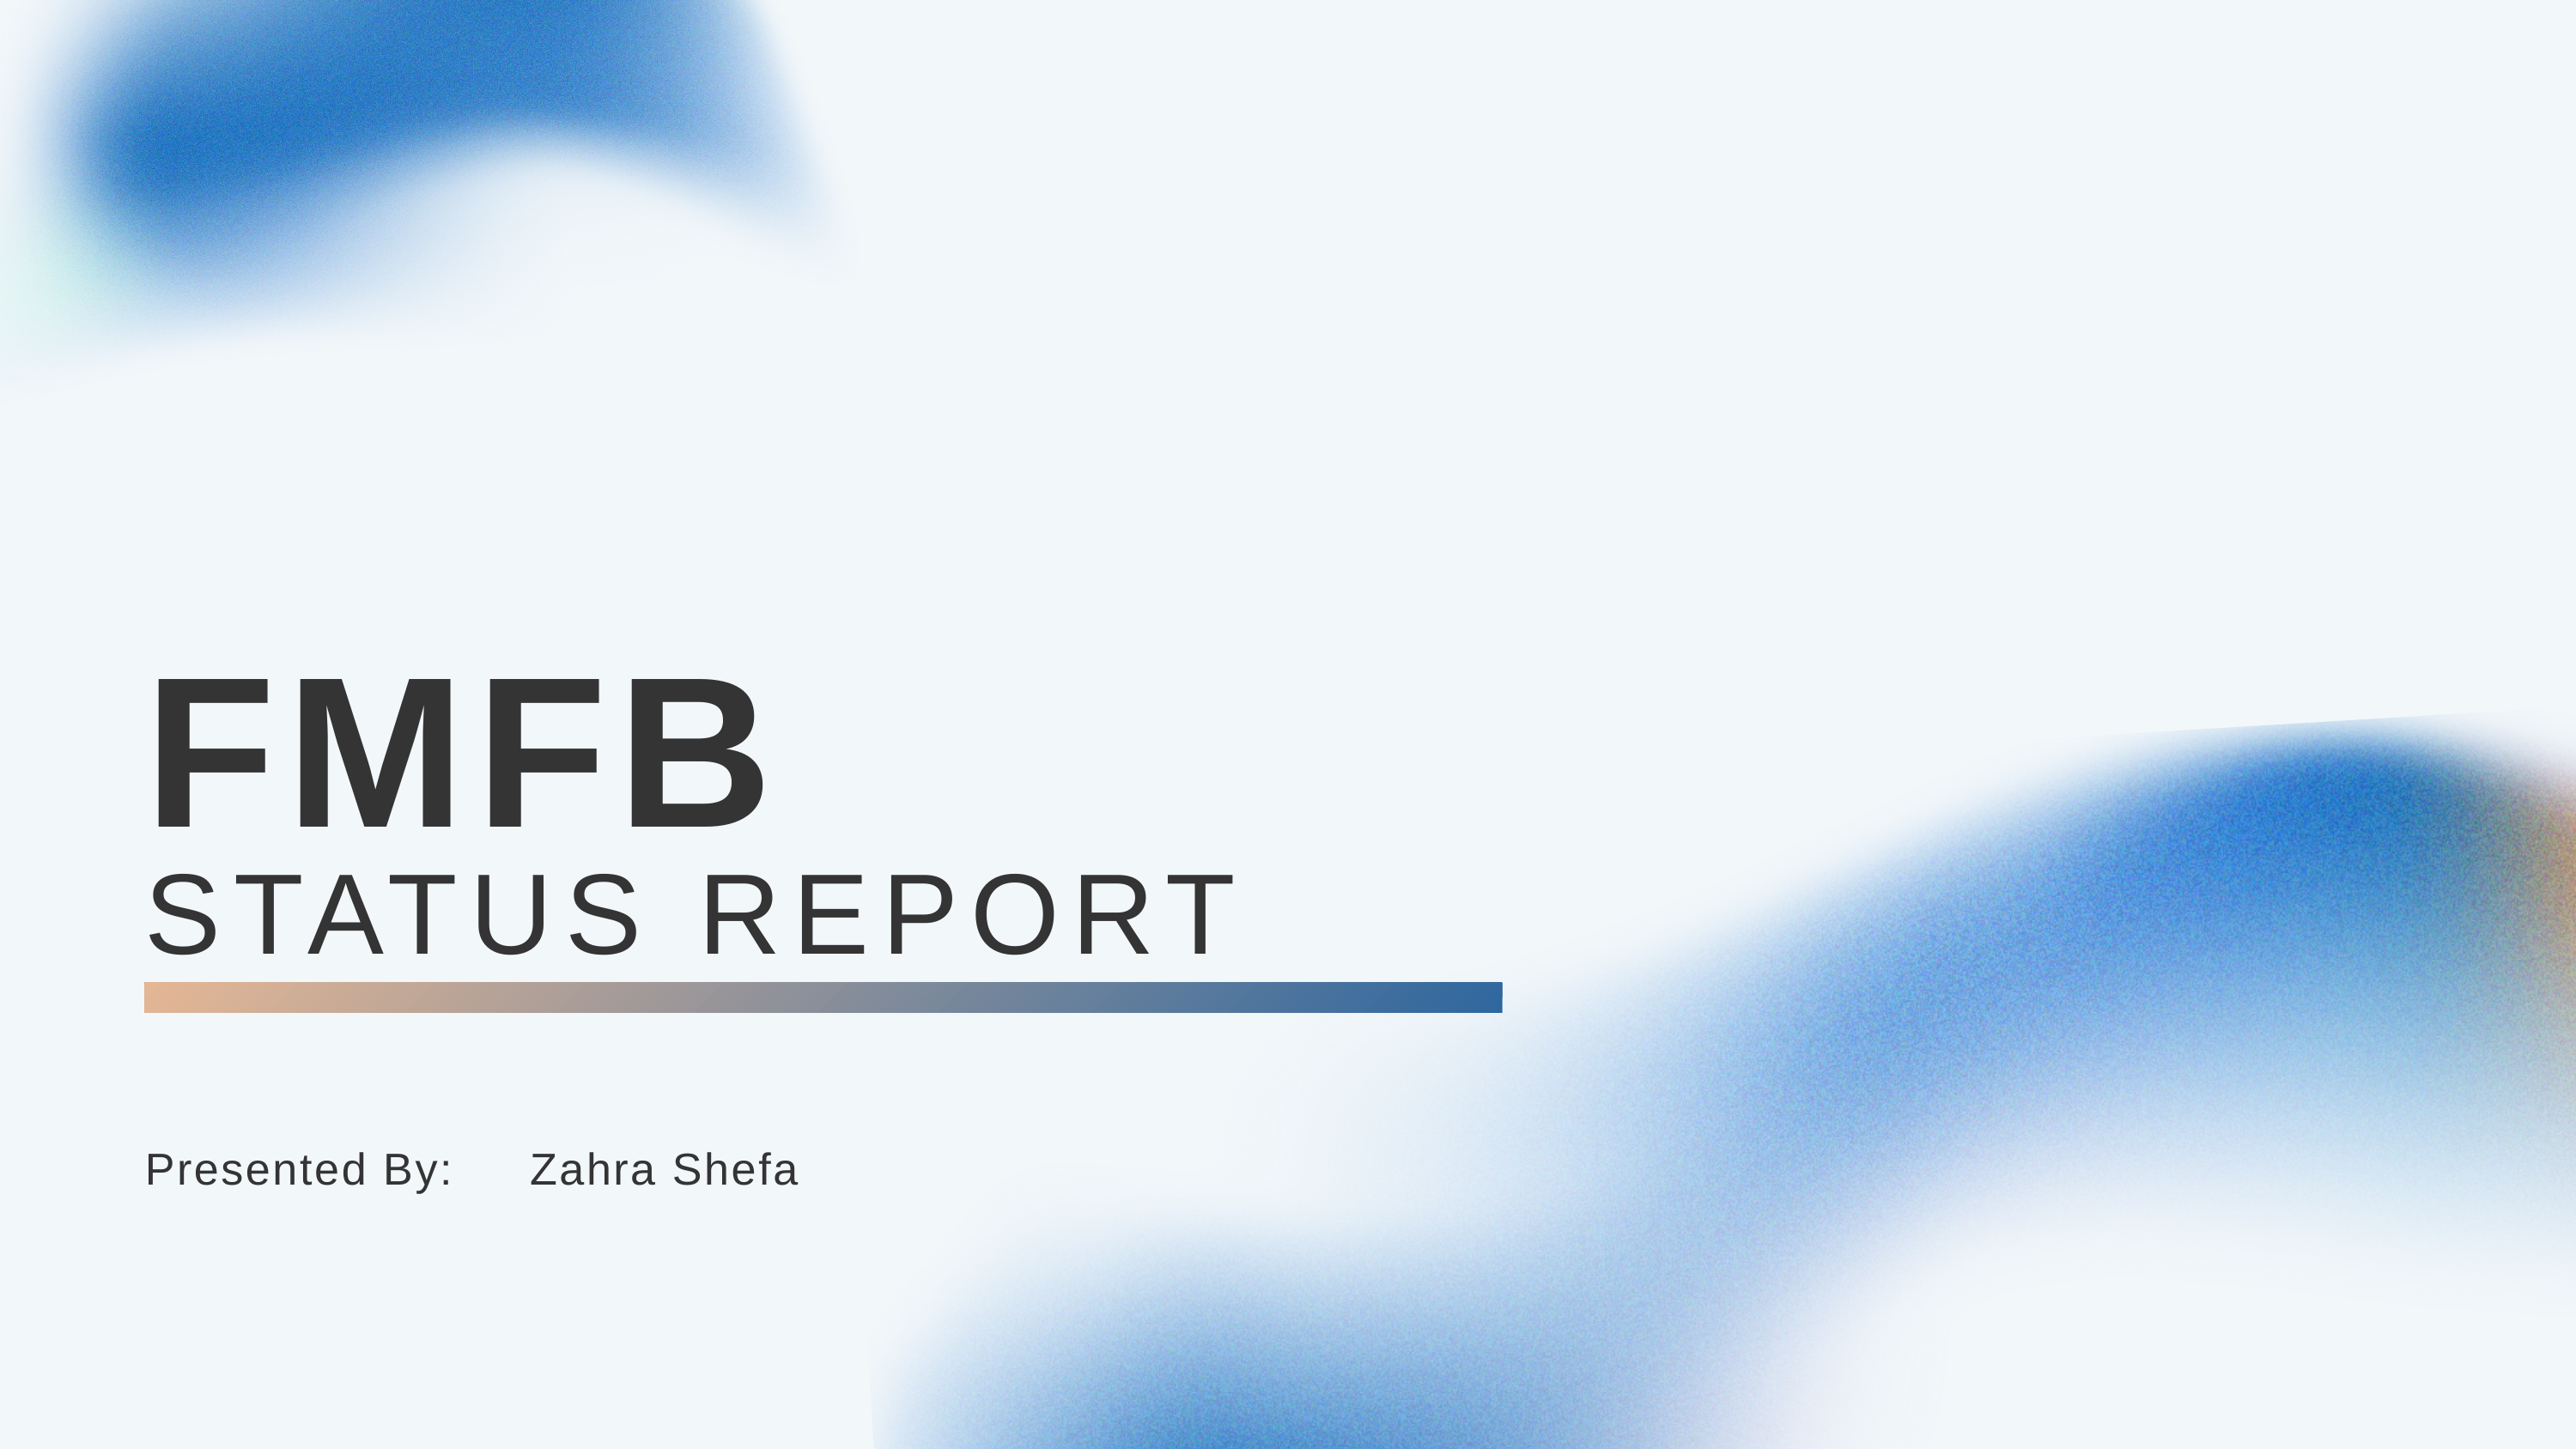

FMFB

STATUS REPORT

Presented By:
Zahra Shefa